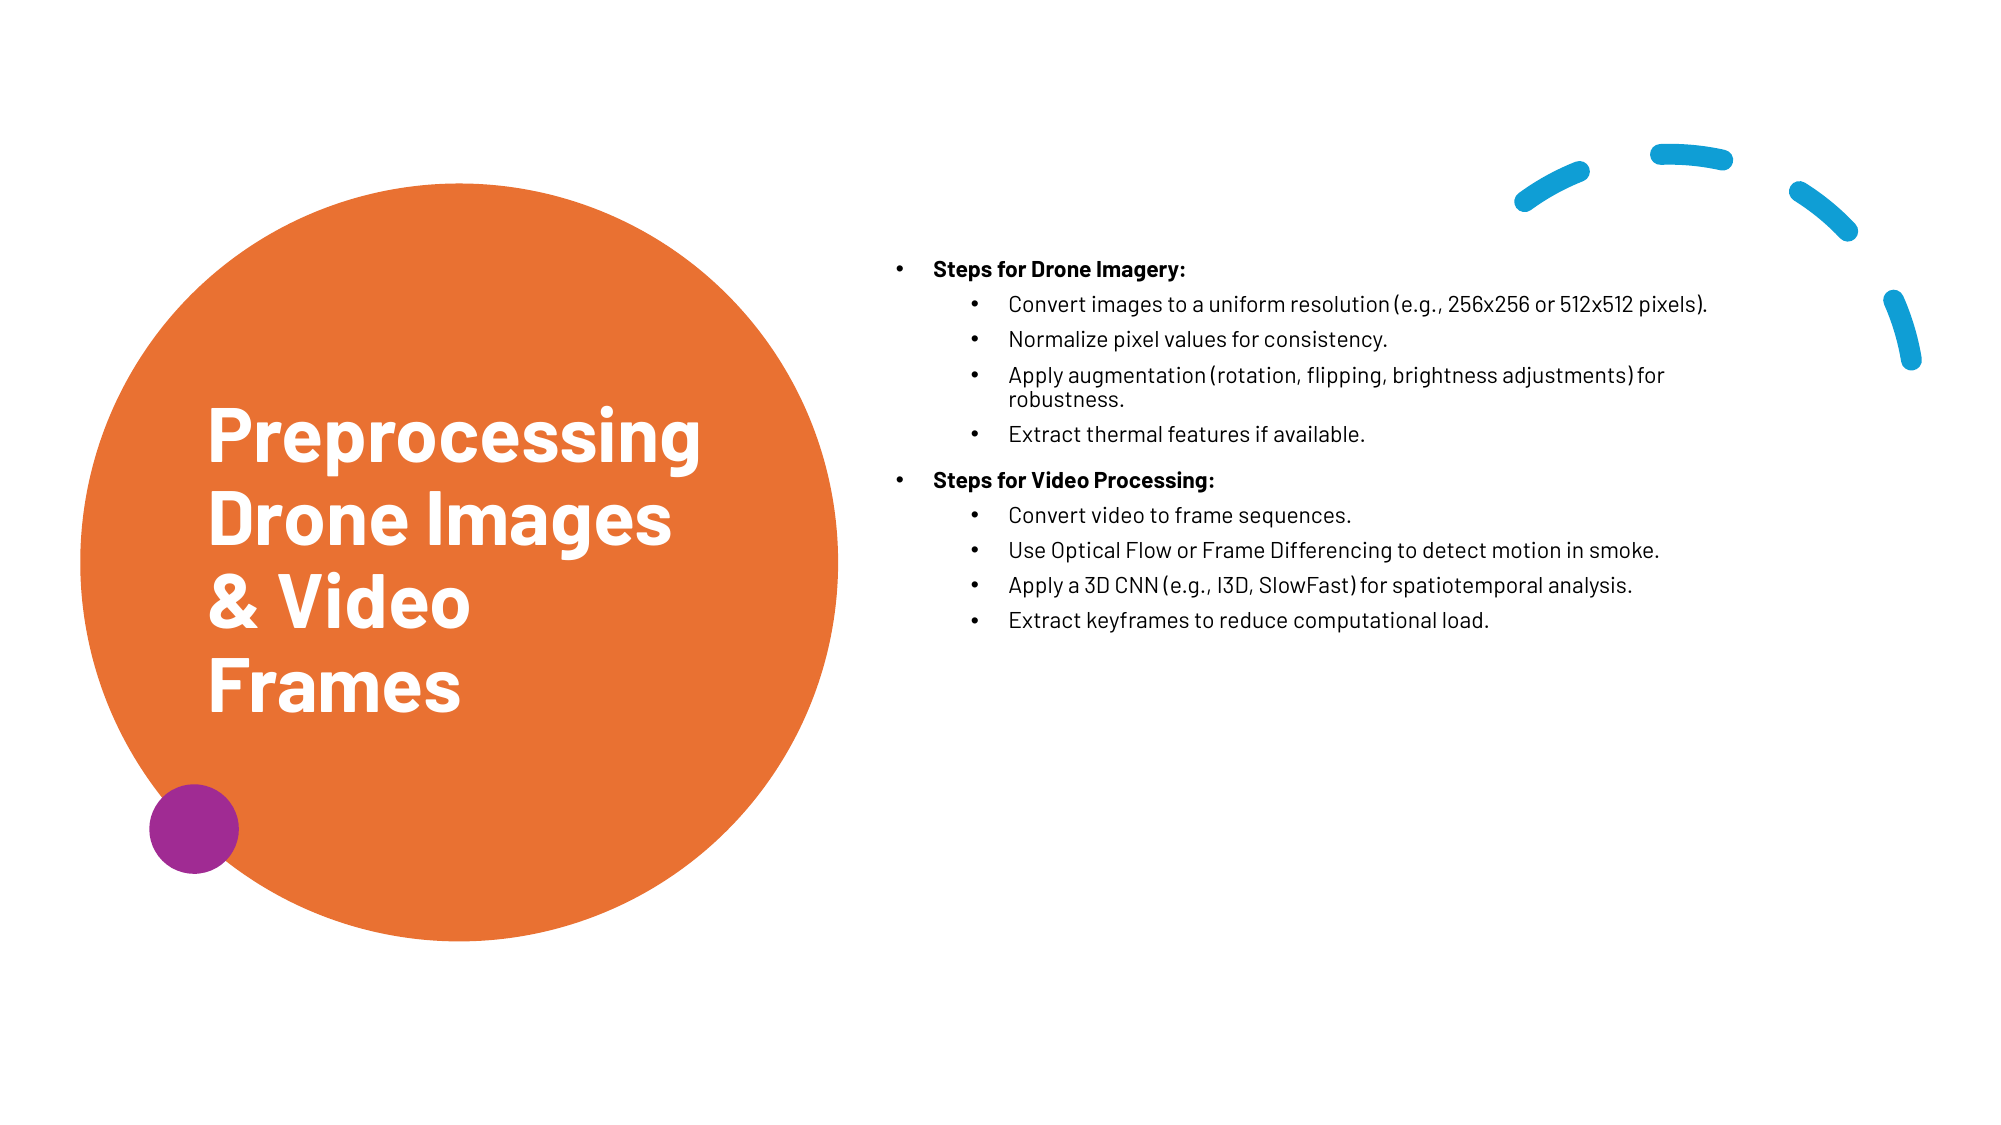

# Preprocessing Drone Images & Video Frames
Steps for Drone Imagery:
Convert images to a uniform resolution (e.g., 256x256 or 512x512 pixels).
Normalize pixel values for consistency.
Apply augmentation (rotation, flipping, brightness adjustments) for robustness.
Extract thermal features if available.
Steps for Video Processing:
Convert video to frame sequences.
Use Optical Flow or Frame Differencing to detect motion in smoke.
Apply a 3D CNN (e.g., I3D, SlowFast) for spatiotemporal analysis.
Extract keyframes to reduce computational load.